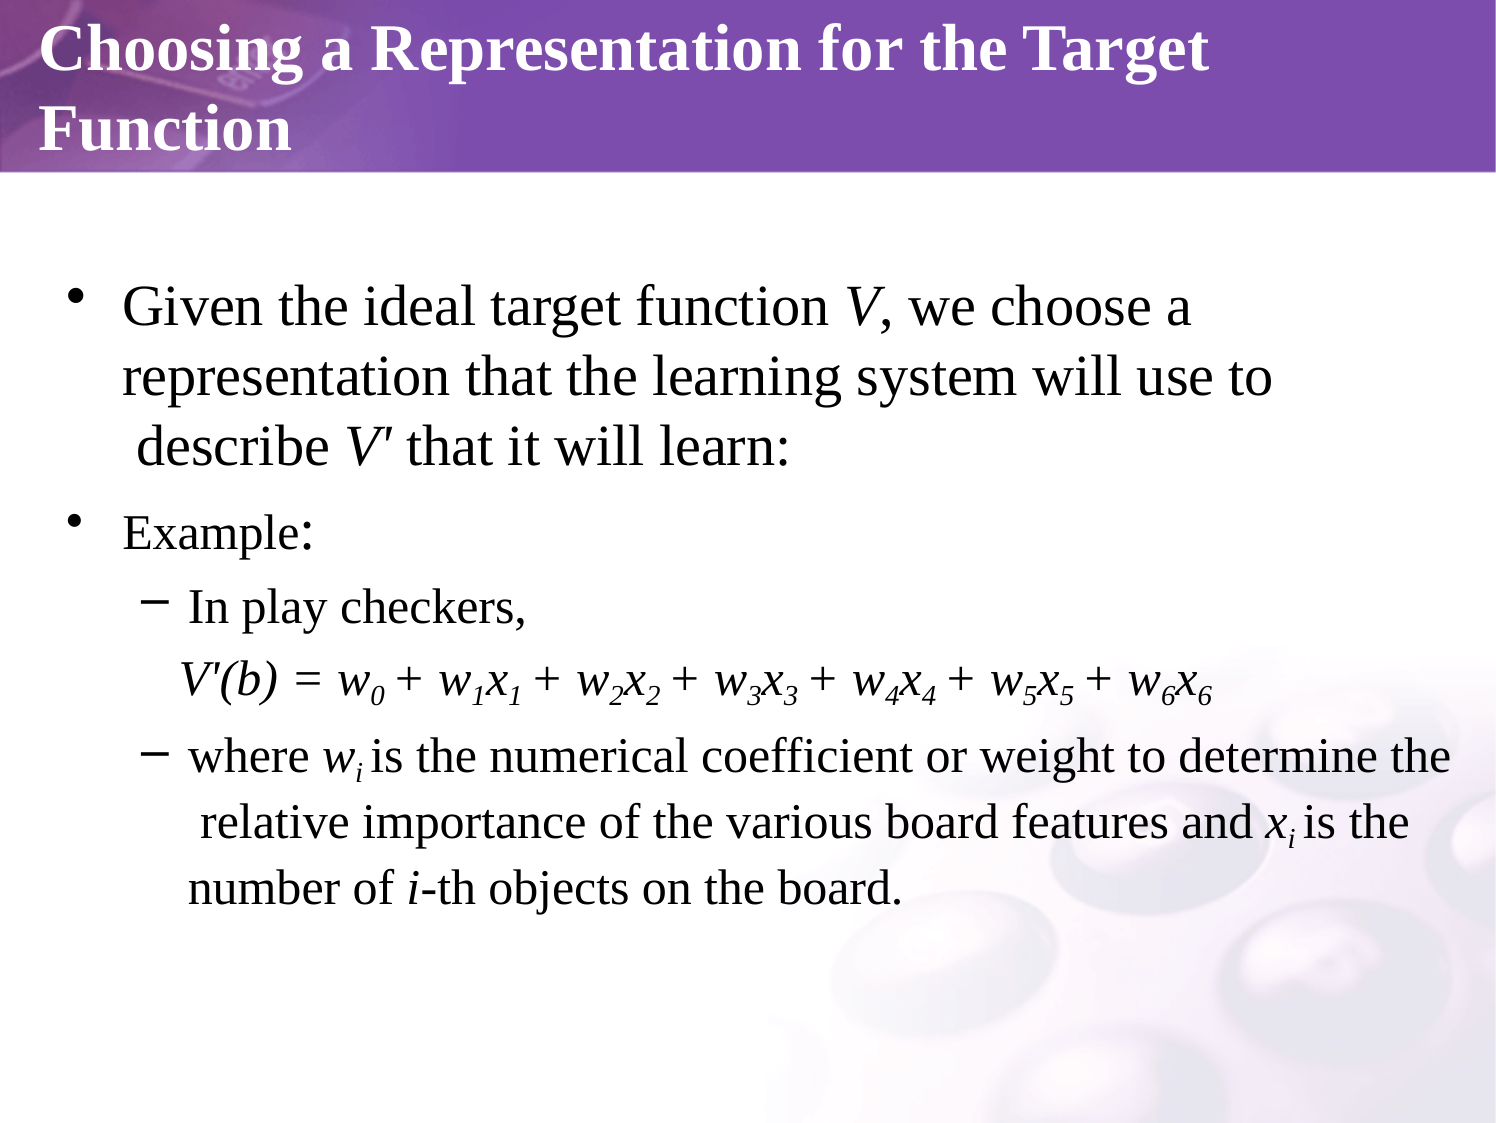

# Choosing a Representation for the Target  Function
Given the ideal target function V, we choose a  representation that the learning system will use to  describe V' that it will learn:
Example:
In play checkers,
V'(b) = w0 + w1x1 + w2x2 + w3x3 + w4x4 + w5x5 + w6x6
where wi is the numerical coefficient or weight to determine the  relative importance of the various board features and xi is the  number of i-th objects on the board.